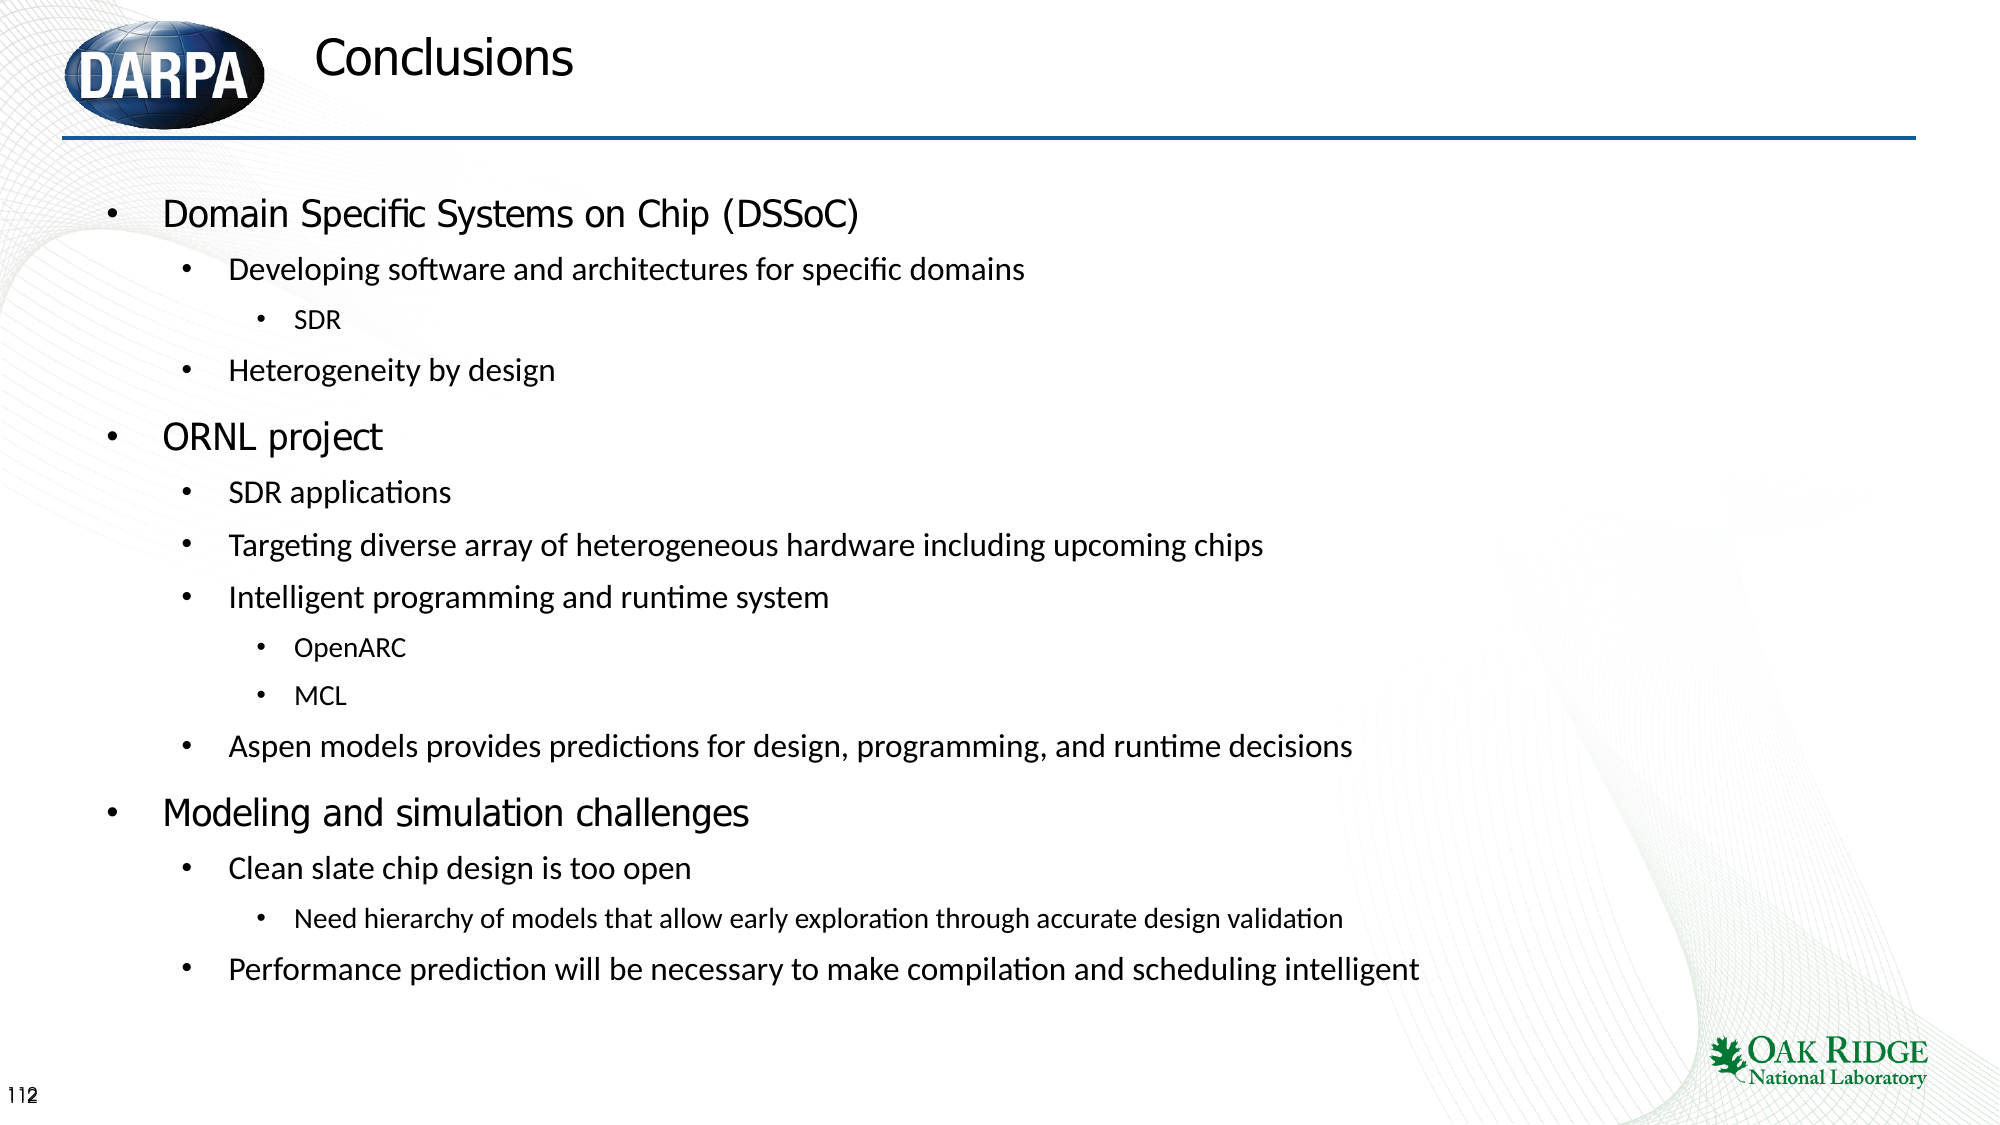

# Conclusions
Domain Specific Systems on Chip (DSSoC)
Developing software and architectures for specific domains
SDR
Heterogeneity by design
ORNL project
SDR applications
Targeting diverse array of heterogeneous hardware including upcoming chips
Intelligent programming and runtime system
OpenARC
MCL
Aspen models provides predictions for design, programming, and runtime decisions
Modeling and simulation challenges
Clean slate chip design is too open
Need hierarchy of models that allow early exploration through accurate design validation
Performance prediction will be necessary to make compilation and scheduling intelligent